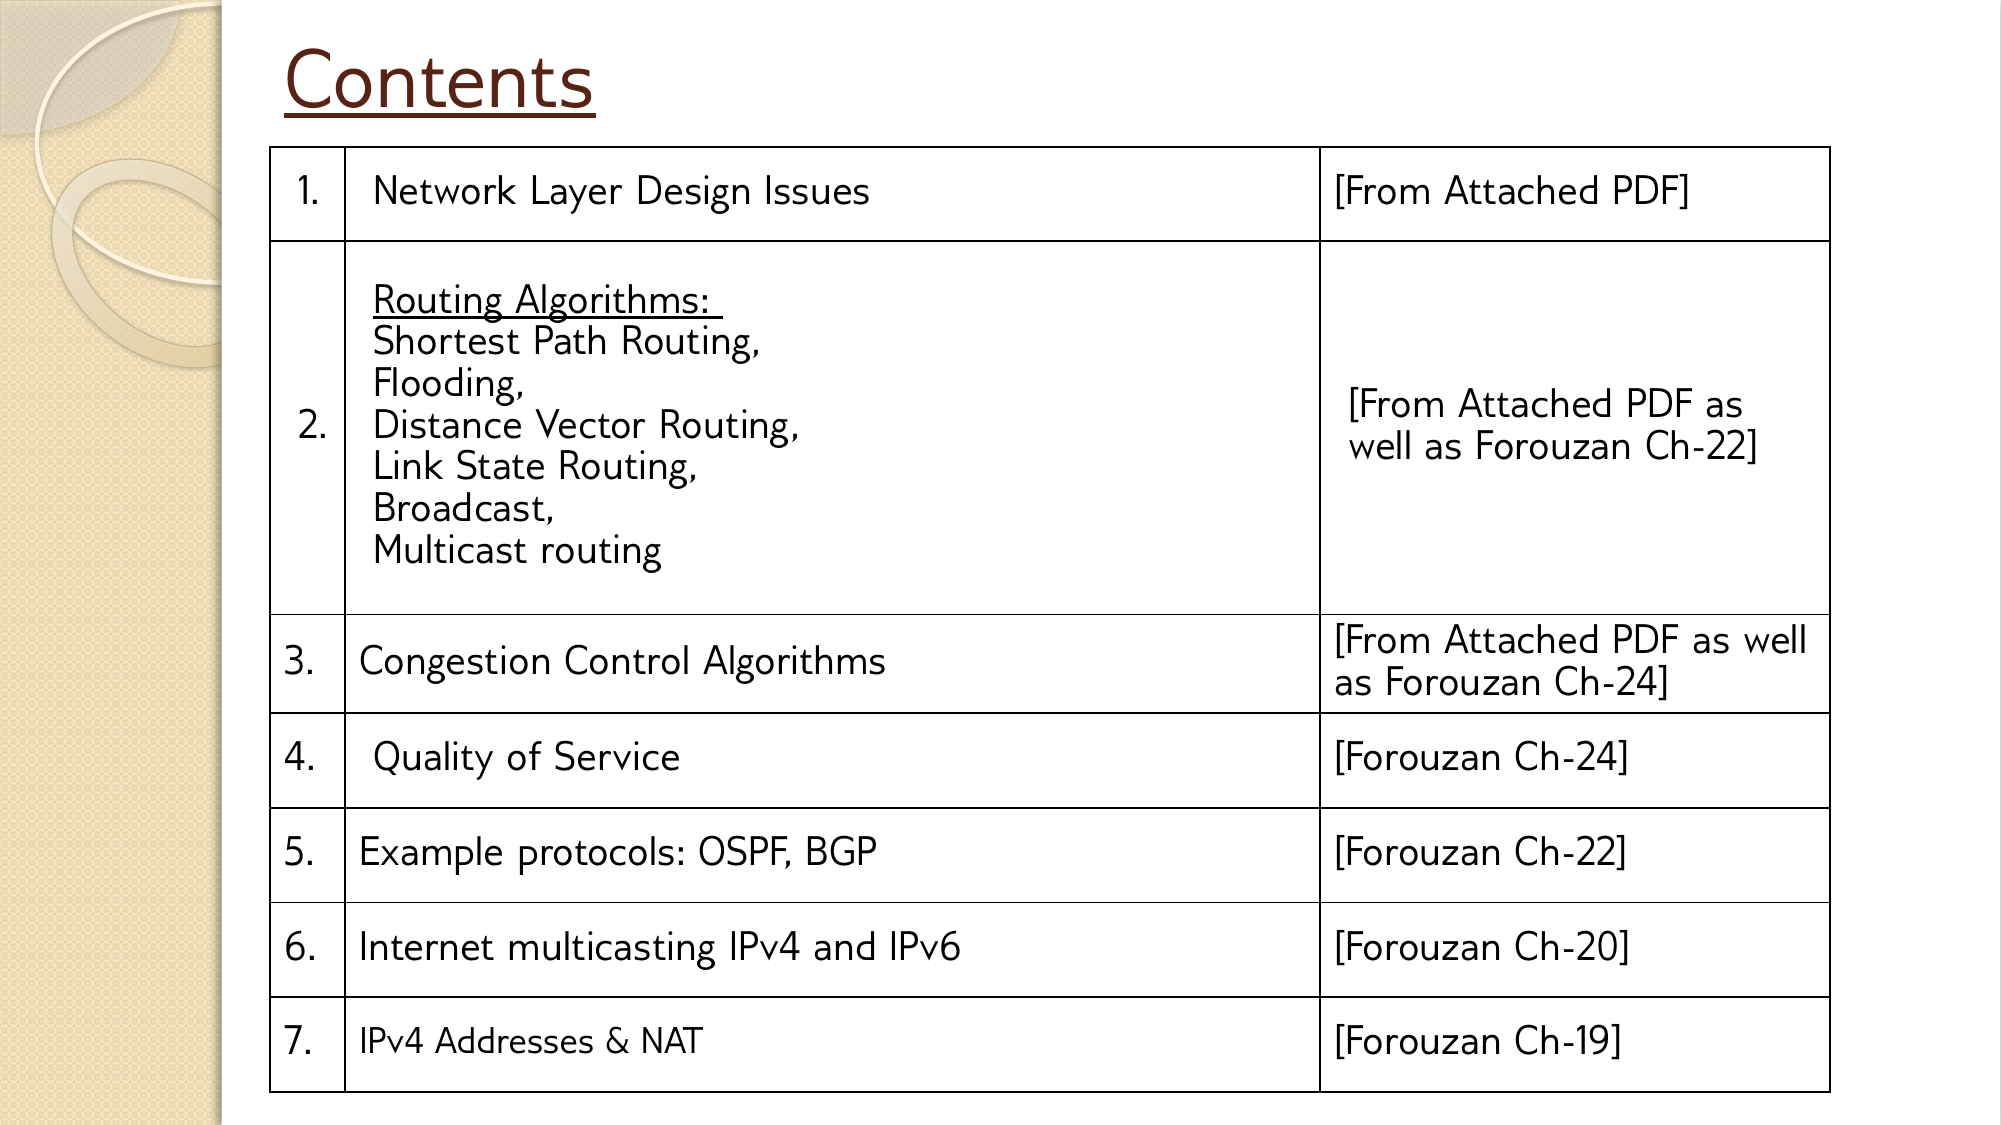

# Contents
| 1. | Network Layer Design Issues | [From Attached PDF] |
| --- | --- | --- |
| 2. | Routing Algorithms: Shortest Path Routing, Flooding, Distance Vector Routing, Link State Routing, Broadcast, Multicast routing | [From Attached PDF as well as Forouzan Ch-22] |
| 3. | Congestion Control Algorithms | [From Attached PDF as well as Forouzan Ch-24] |
| 4. | Quality of Service | [Forouzan Ch-24] |
| 5. | Example protocols: OSPF, BGP | [Forouzan Ch-22] |
| 6. | Internet multicasting IPv4 and IPv6 | [Forouzan Ch-20] |
| 7. | IPv4 Addresses & NAT | [Forouzan Ch-19] |